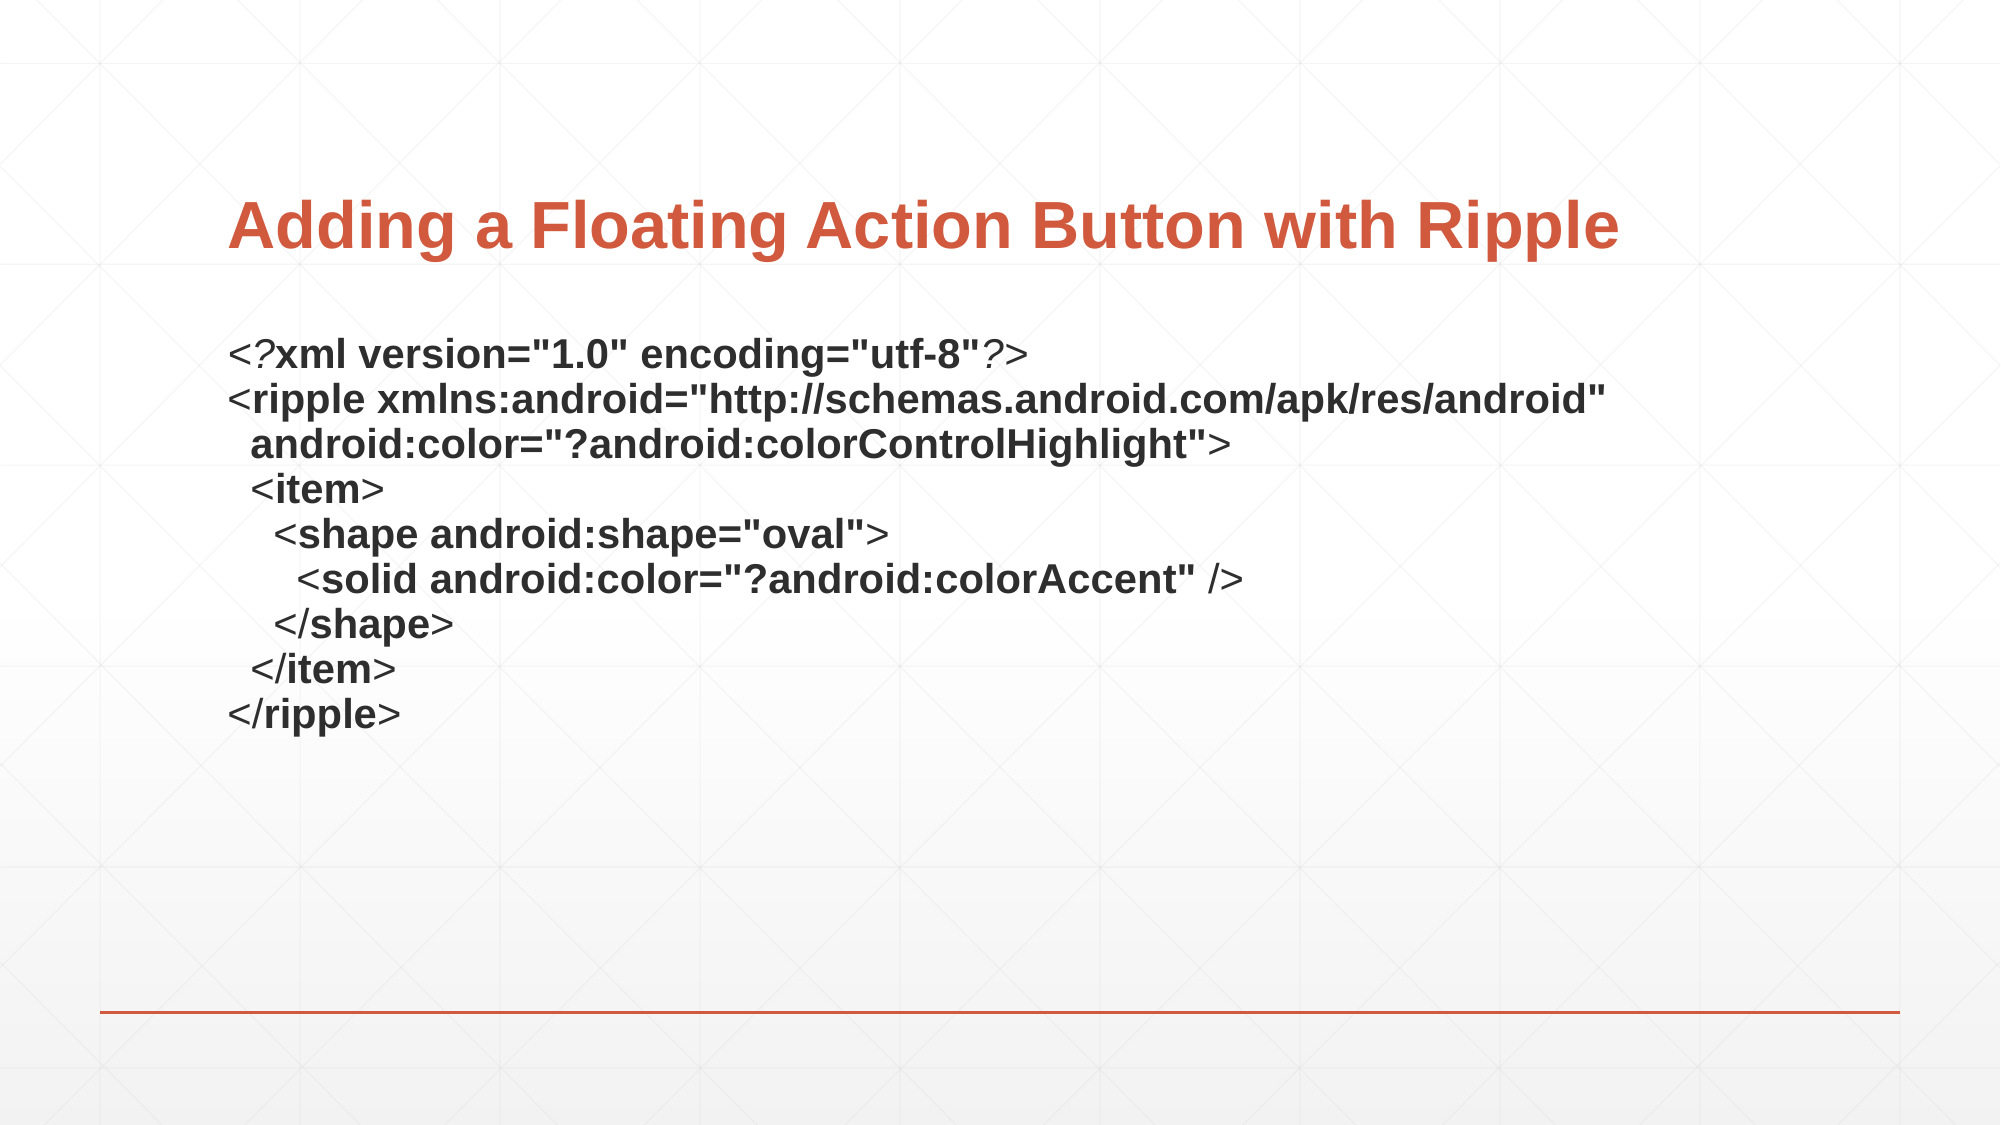

# Adding a Floating Action Button with Ripple
<?xml version="1.0" encoding="utf-8"?>
<ripple xmlns:android="http://schemas.android.com/apk/res/android"
  android:color="?android:colorControlHighlight">
  <item>
    <shape android:shape="oval">
      <solid android:color="?android:colorAccent" />
    </shape>
  </item>
</ripple>